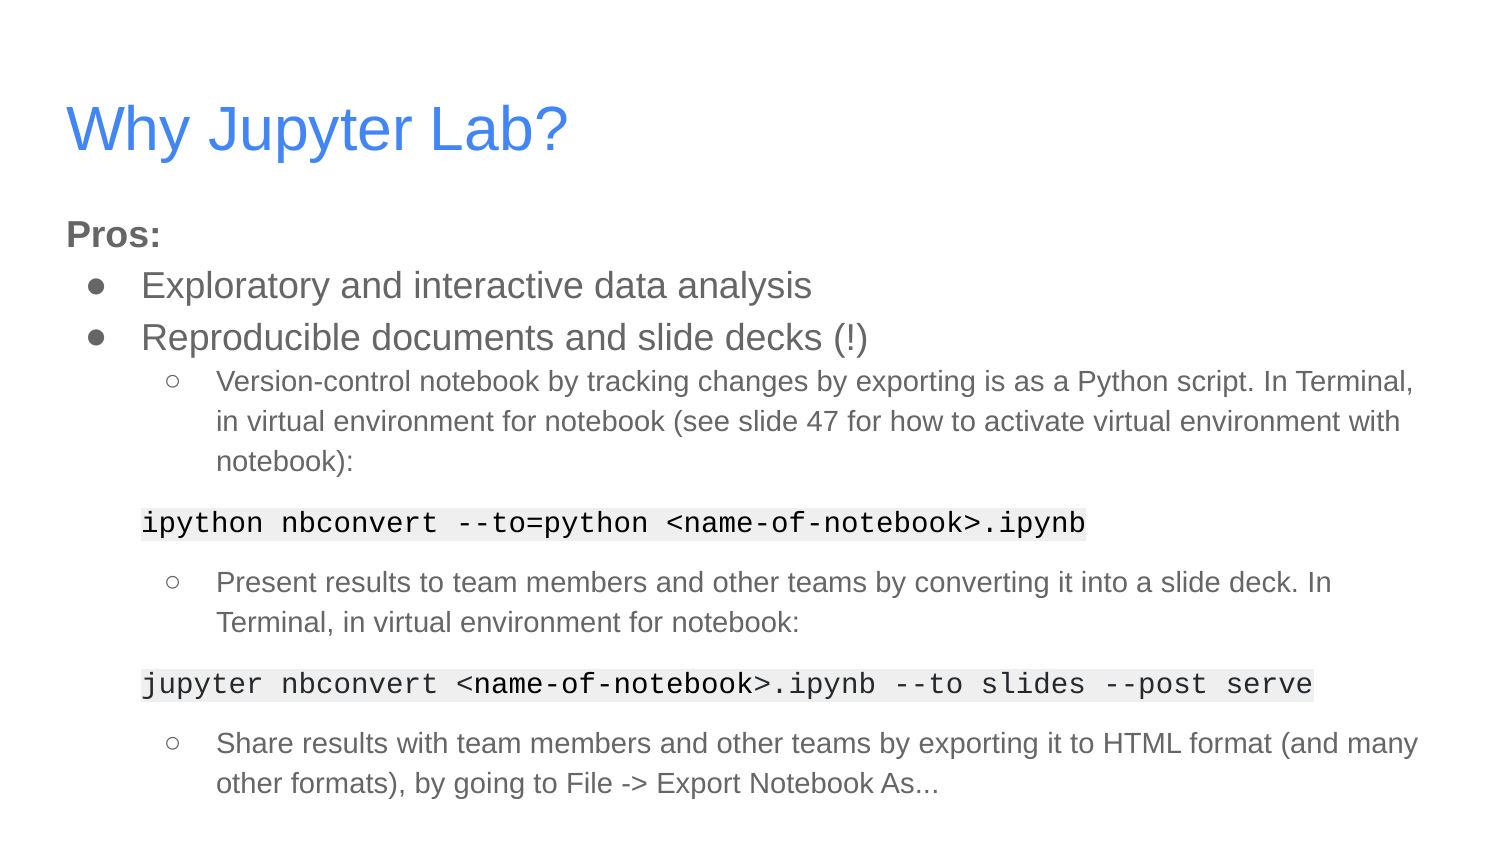

# Why Jupyter Lab?
Pros:
Exploratory and interactive data analysis
Reproducible documents and slide decks (!)
Version-control notebook by tracking changes by exporting is as a Python script. In Terminal, in virtual environment for notebook (see slide 47 for how to activate virtual environment with notebook):
ipython nbconvert --to=python <name-of-notebook>.ipynb
Present results to team members and other teams by converting it into a slide deck. In Terminal, in virtual environment for notebook:
jupyter nbconvert <name-of-notebook>.ipynb --to slides --post serve
Share results with team members and other teams by exporting it to HTML format (and many other formats), by going to File -> Export Notebook As...